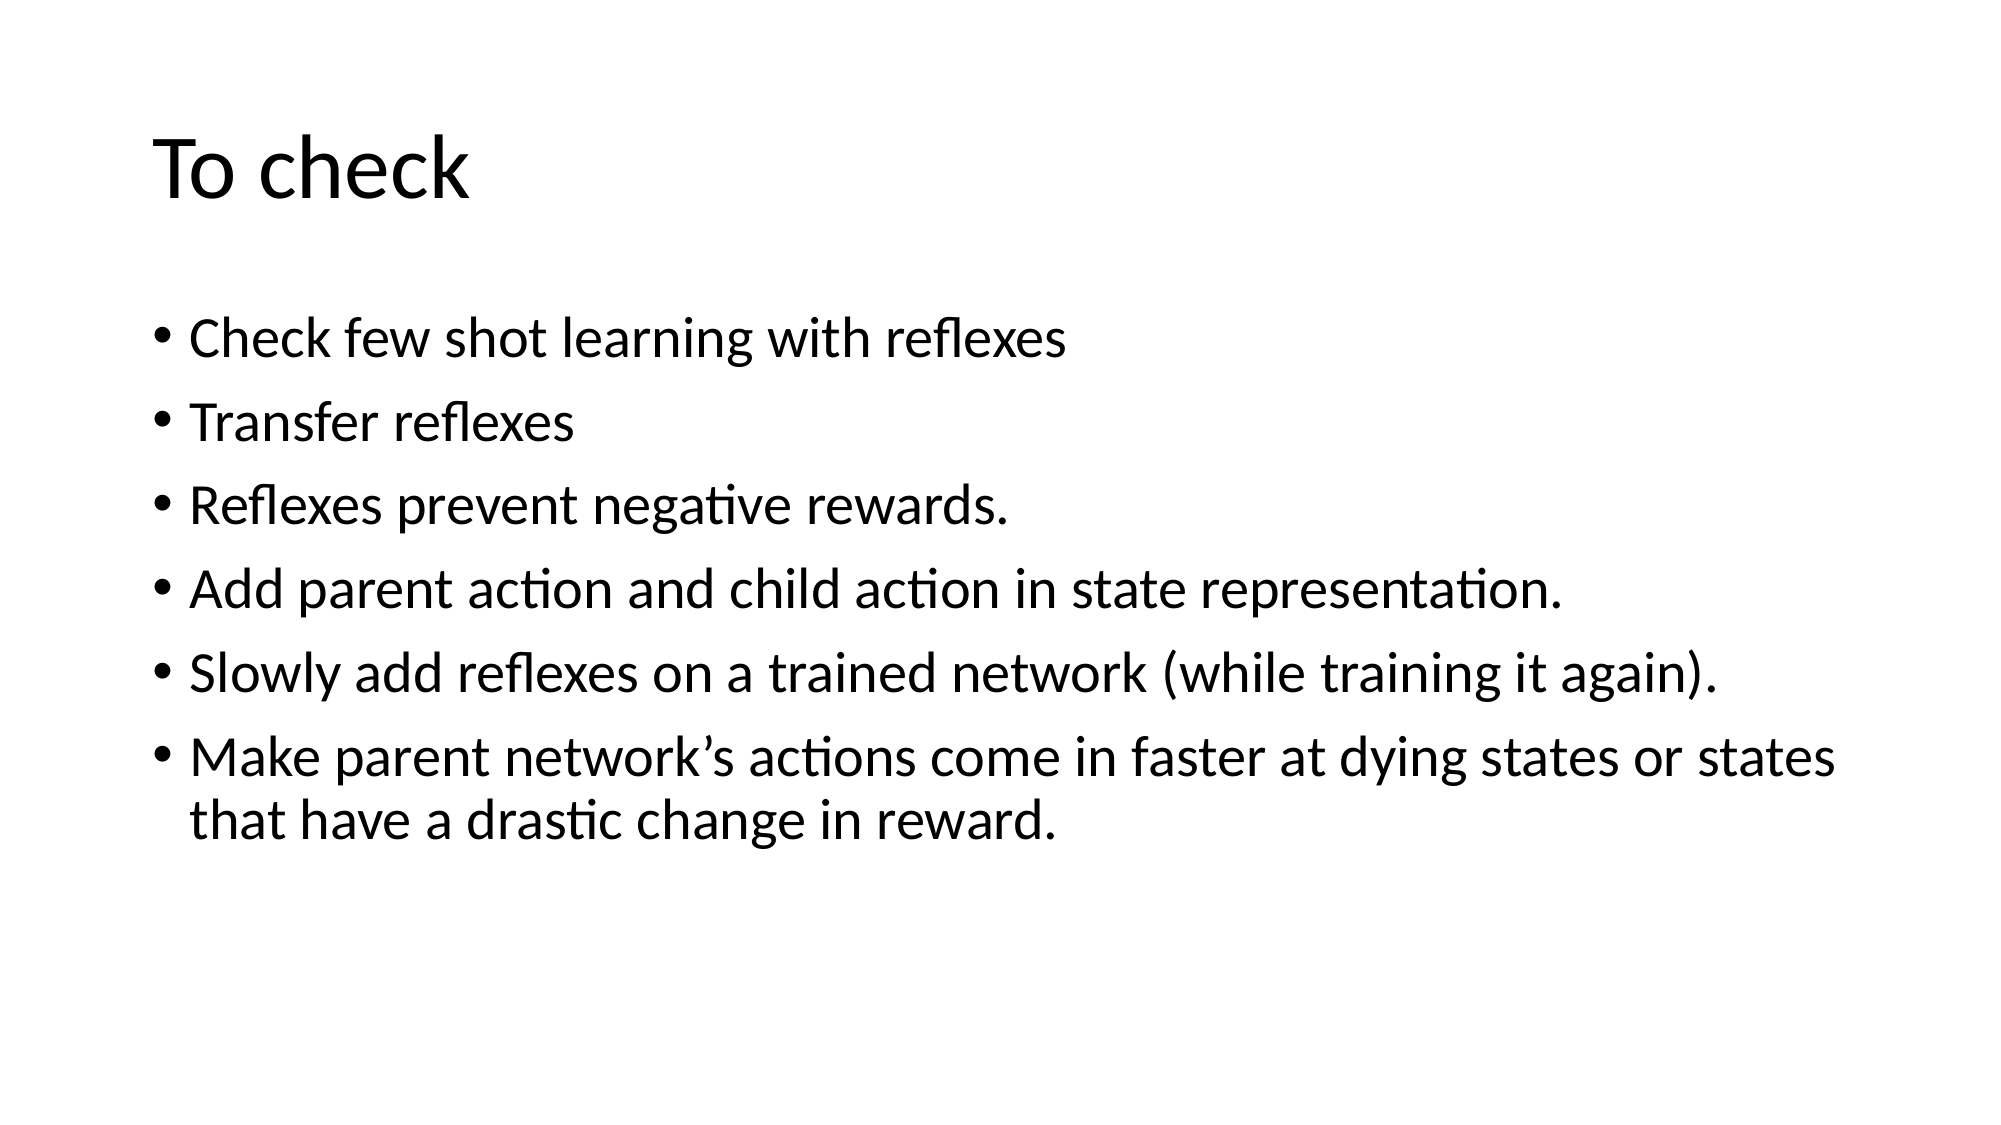

# To check
Check few shot learning with reflexes
Transfer reflexes
Reflexes prevent negative rewards.
Add parent action and child action in state representation.
Slowly add reflexes on a trained network (while training it again).
Make parent network’s actions come in faster at dying states or states that have a drastic change in reward.